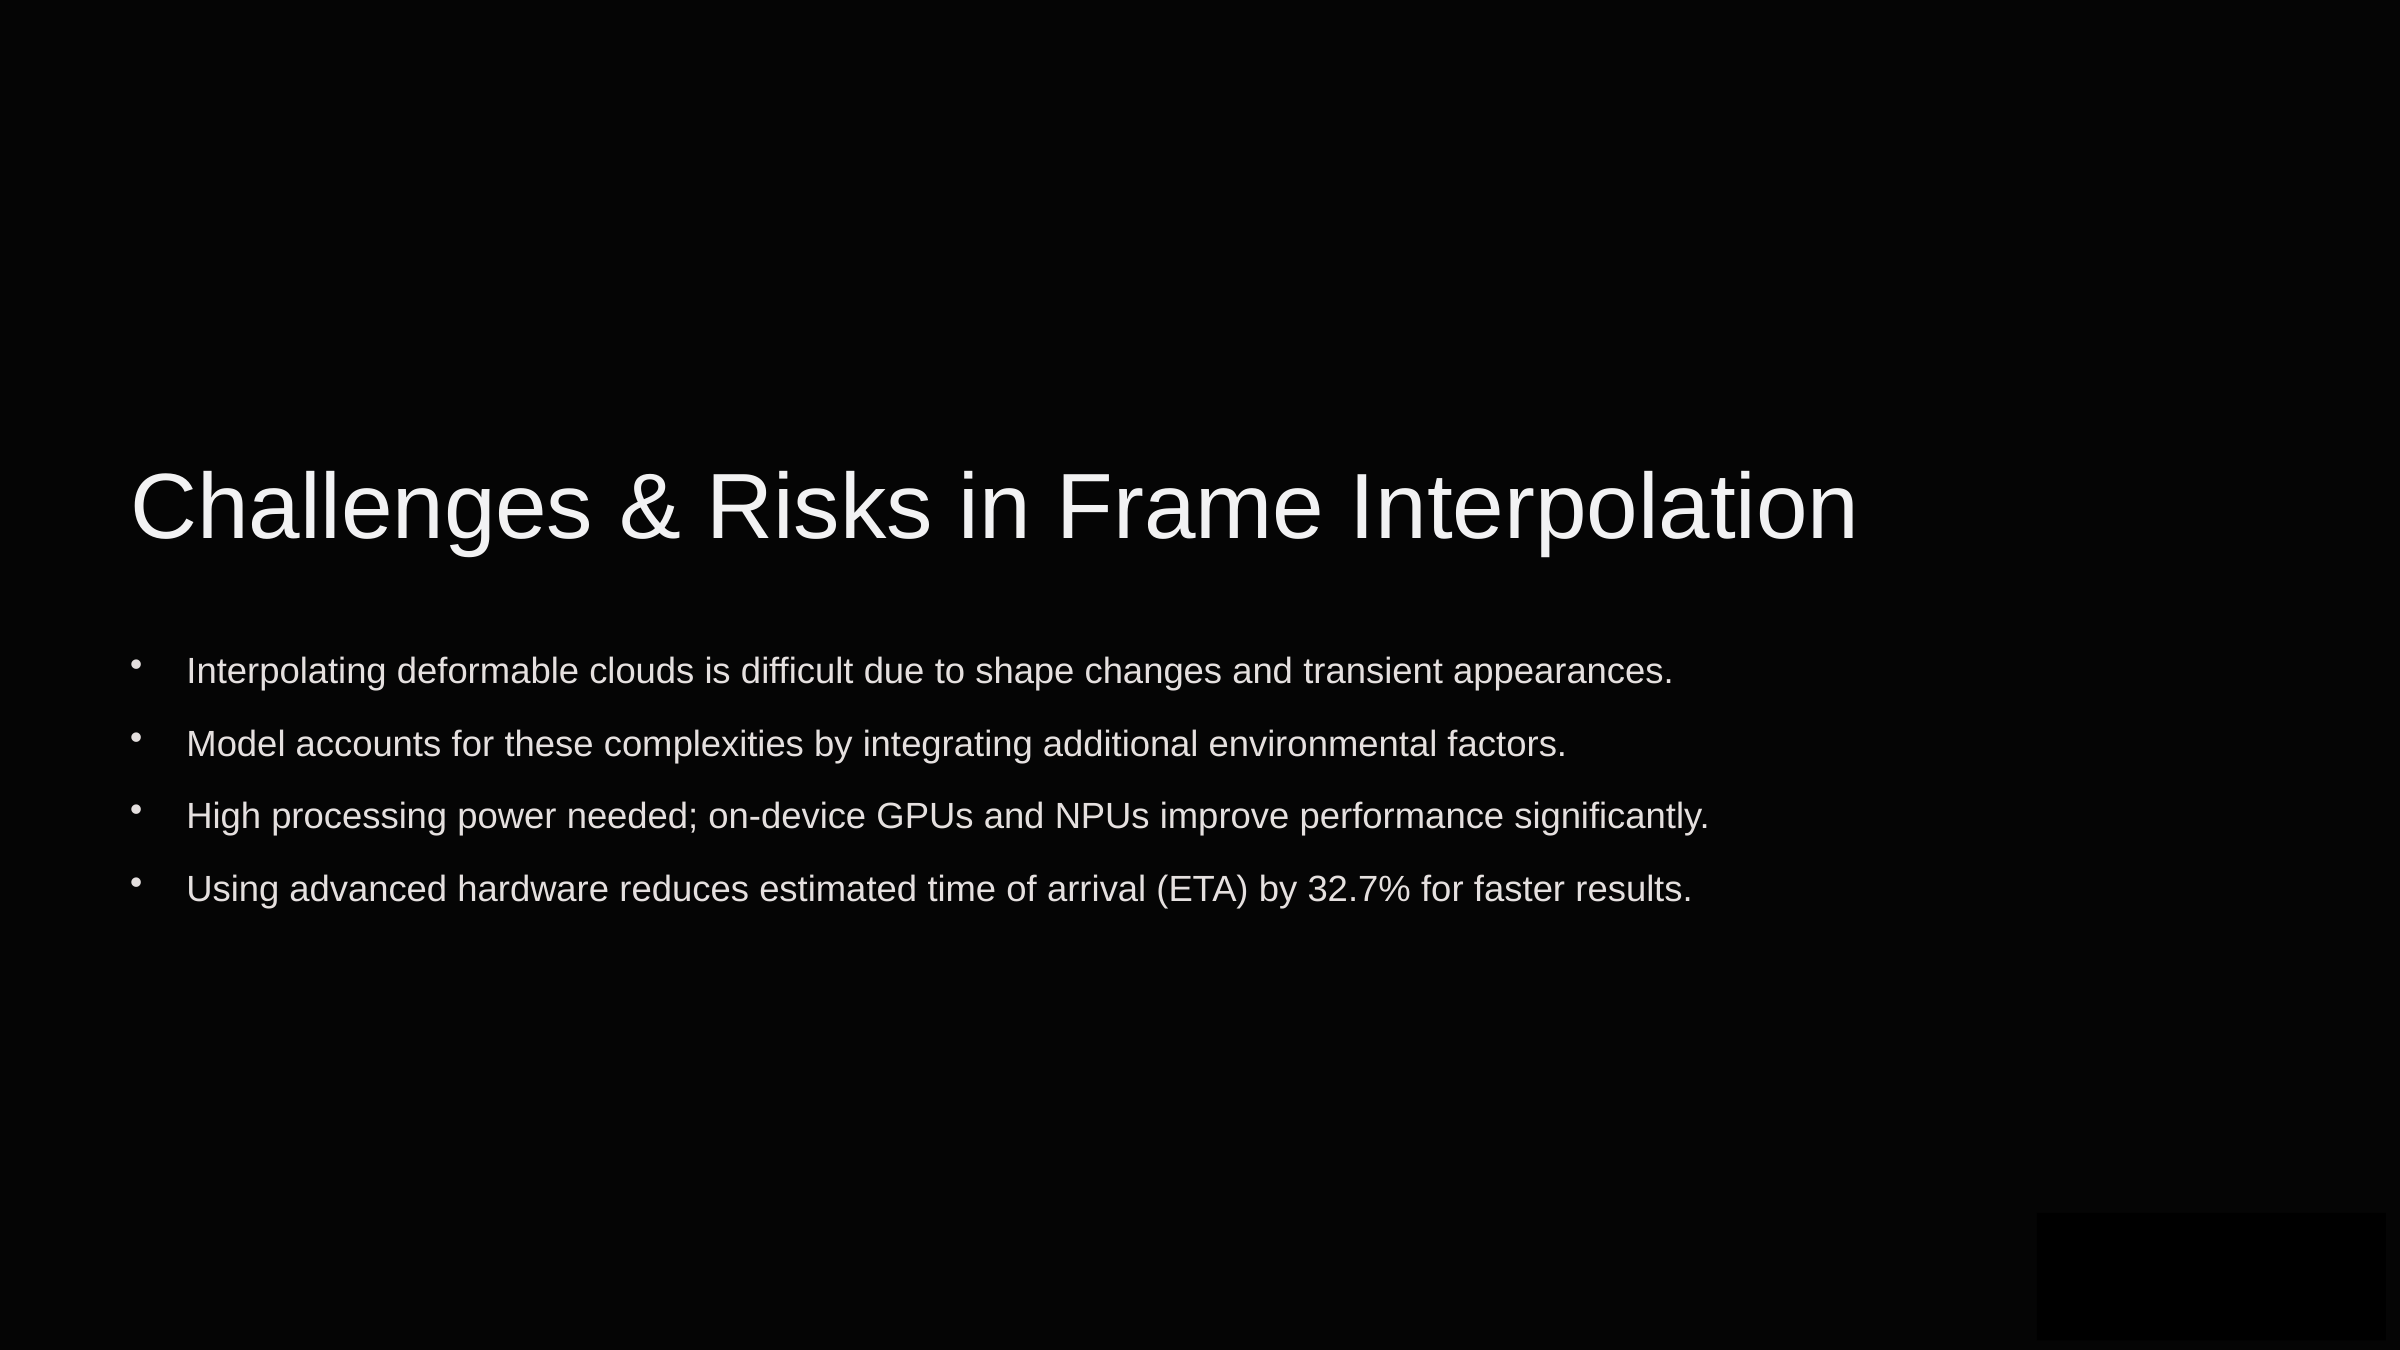

Challenges & Risks in Frame Interpolation
Interpolating deformable clouds is difficult due to shape changes and transient appearances.
Model accounts for these complexities by integrating additional environmental factors.
High processing power needed; on-device GPUs and NPUs improve performance significantly.
Using advanced hardware reduces estimated time of arrival (ETA) by 32.7% for faster results.